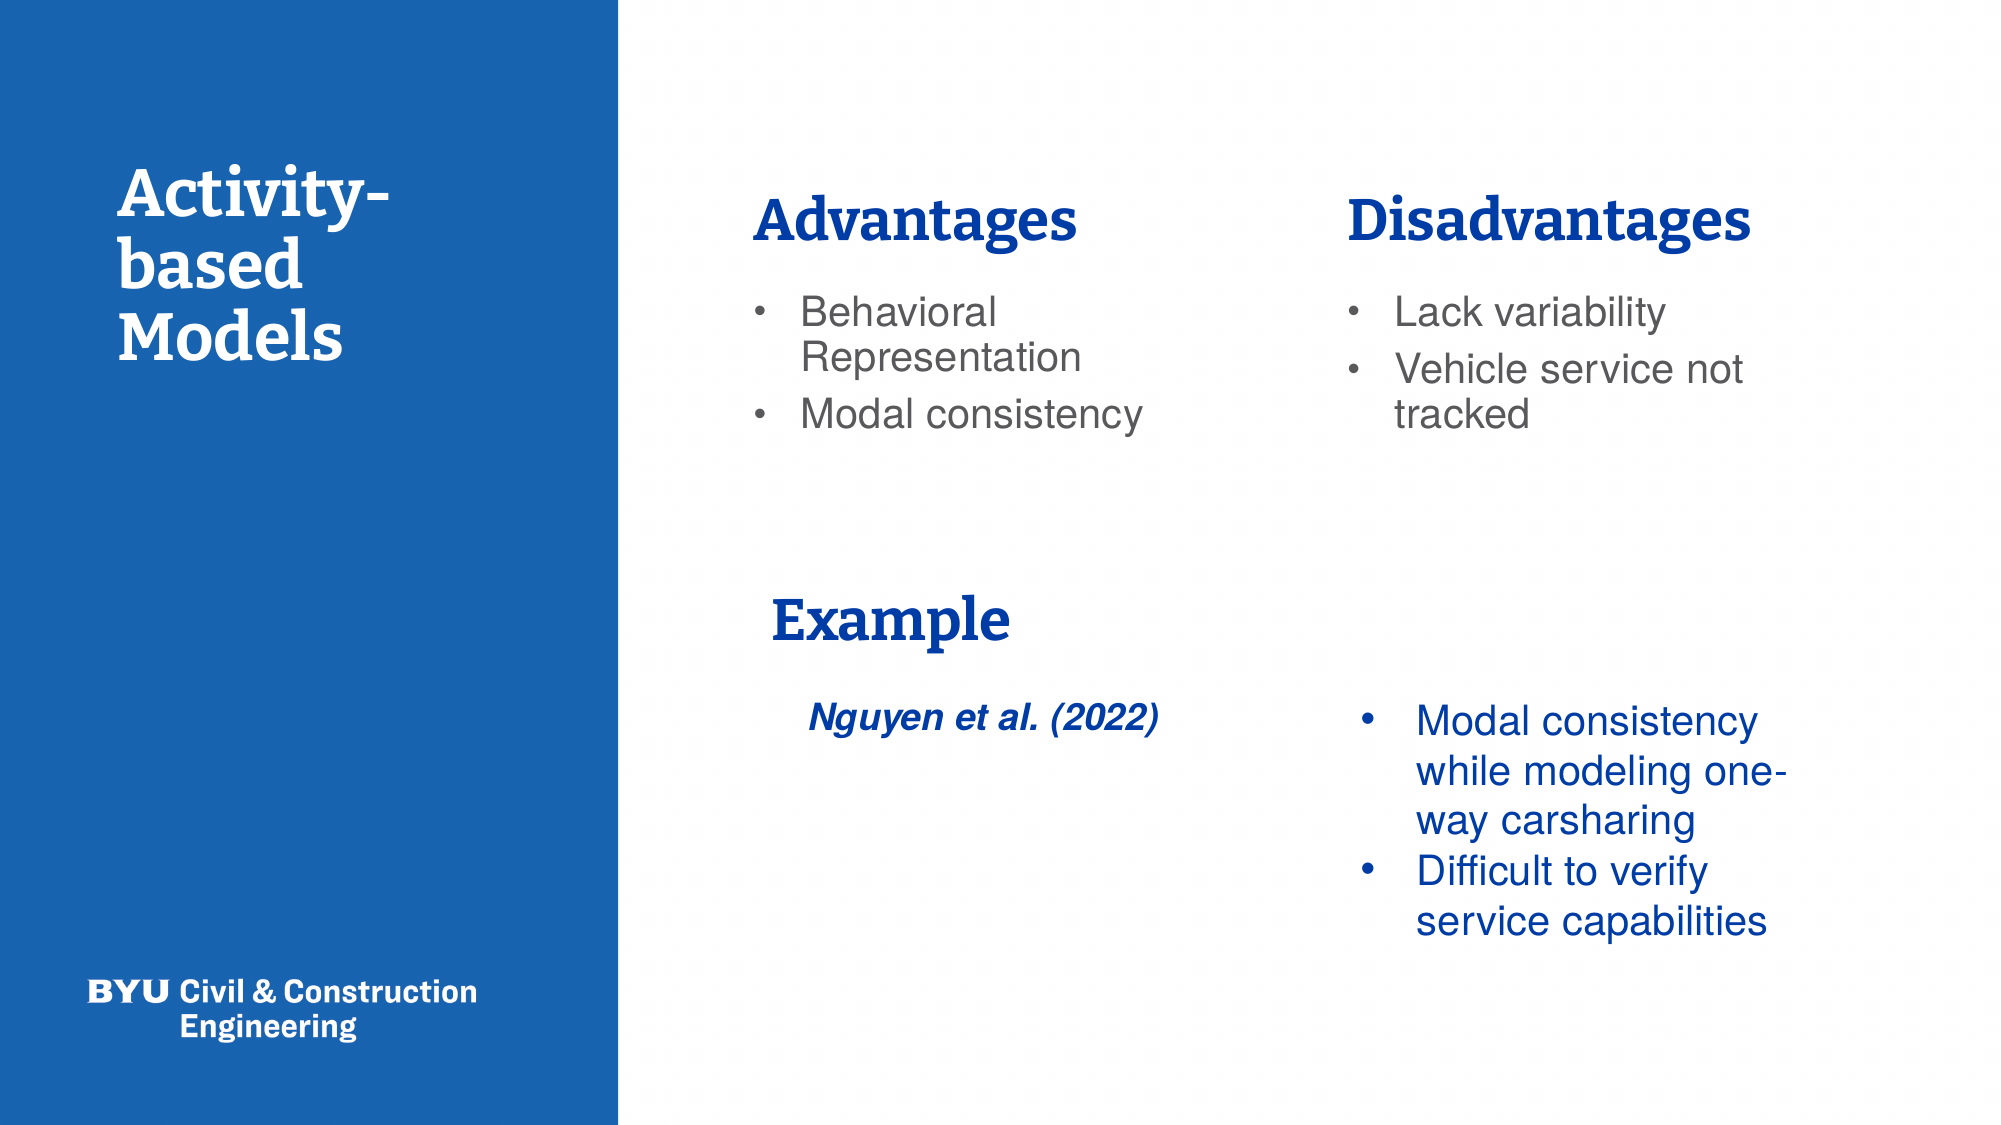

# Activity-based Models
Advantages
Disadvantages
Behavioral Representation
Modal consistency
Lack variability
Vehicle service not tracked

Example
Nguyen et al. (2022)

Modal consistency while modeling one-way carsharing
Difficult to verify service capabilities